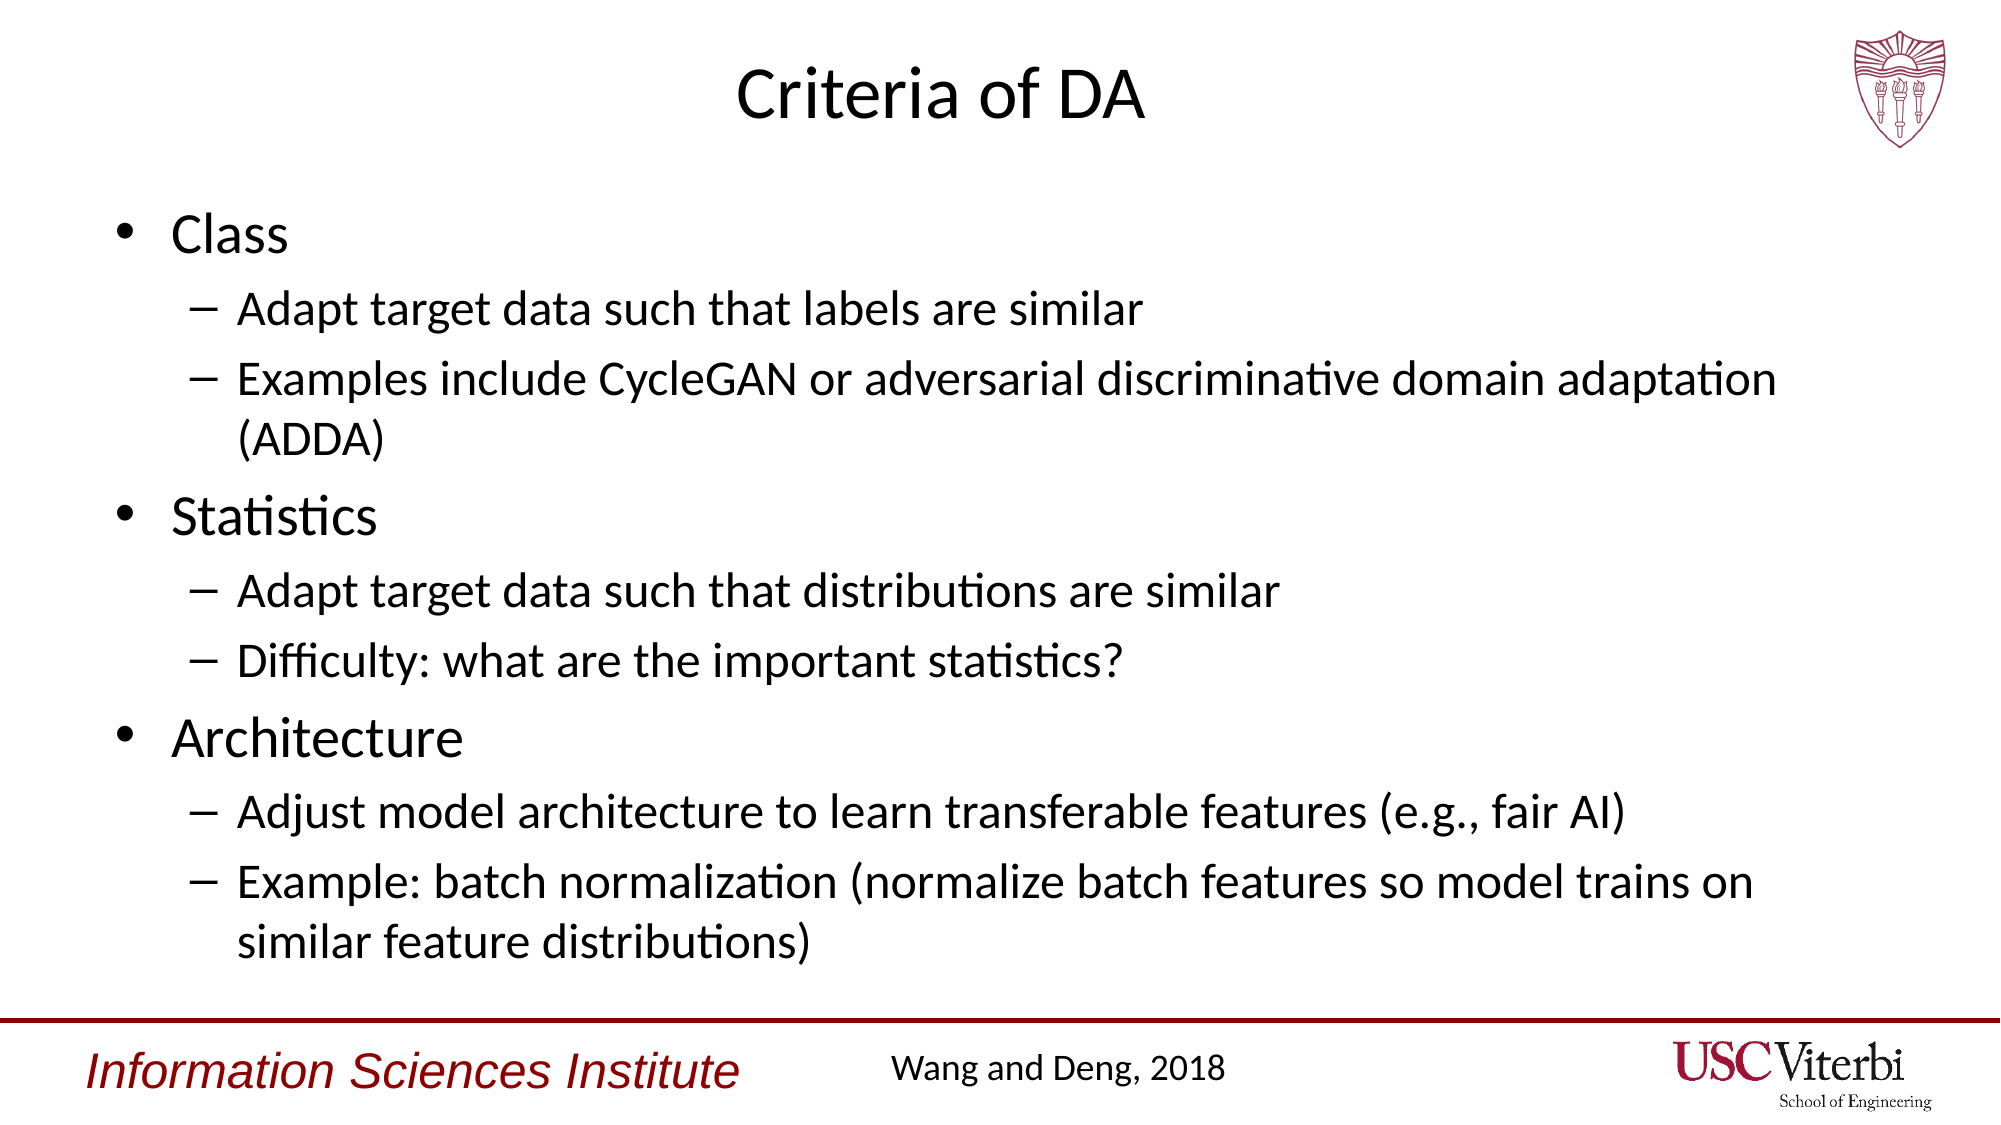

# Criteria of DA
Class
Adapt target data such that labels are similar
Examples include CycleGAN or adversarial discriminative domain adaptation (ADDA)
Statistics
Adapt target data such that distributions are similar
Difficulty: what are the important statistics?
Architecture
Adjust model architecture to learn transferable features (e.g., fair AI)
Example: batch normalization (normalize batch features so model trains on similar feature distributions)

Wang and Deng, 2018